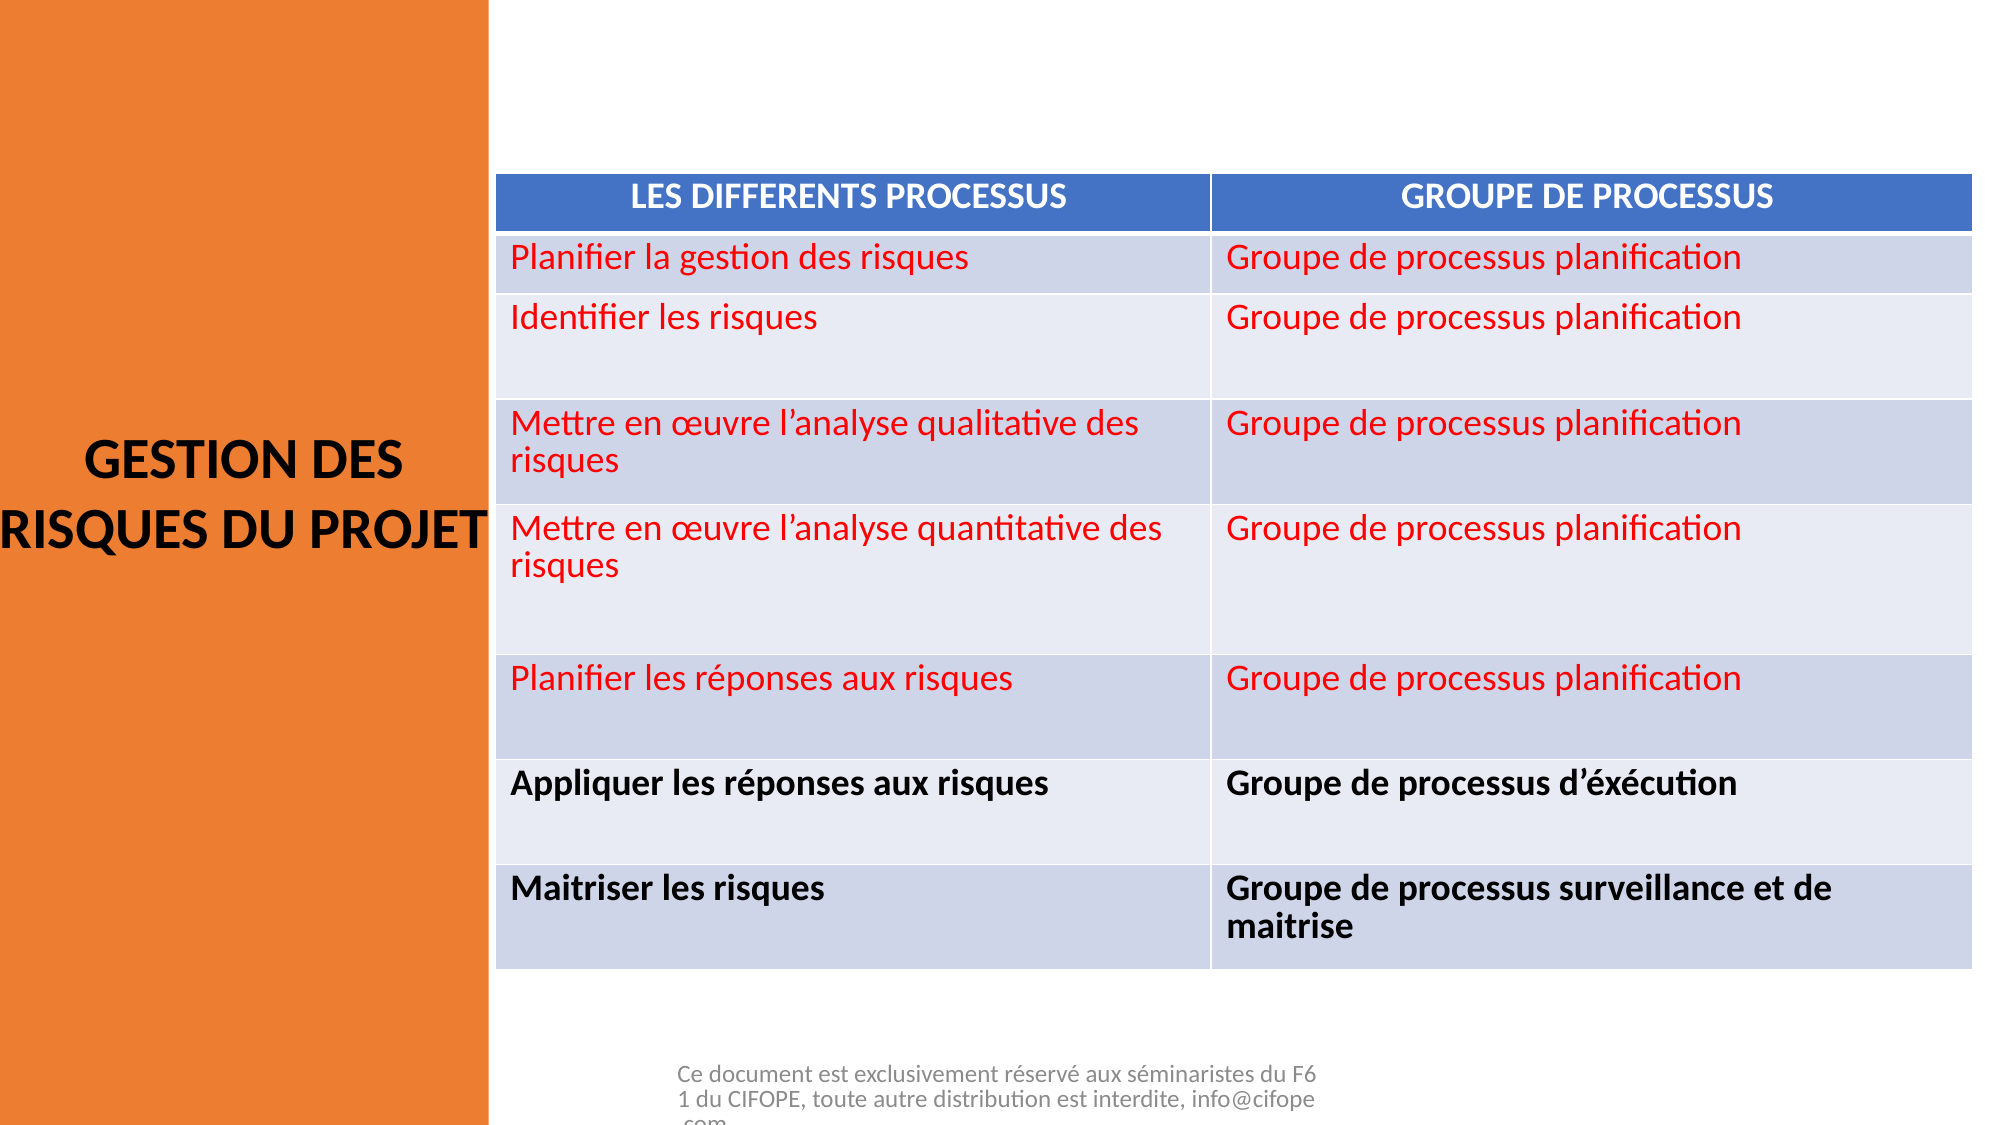

| LES DIFFERENTS PROCESSUS | GROUPE DE PROCESSUS |
| --- | --- |
| Planifier la gestion des risques | Groupe de processus planification |
| Identifier les risques | Groupe de processus planification |
| Mettre en œuvre l’analyse qualitative des risques | Groupe de processus planification |
| Mettre en œuvre l’analyse quantitative des risques | Groupe de processus planification |
| Planifier les réponses aux risques | Groupe de processus planification |
| Appliquer les réponses aux risques | Groupe de processus d’éxécution |
| Maitriser les risques | Groupe de processus surveillance et de maitrise |
GESTION DES RISQUES DU PROJET
Ce document est exclusivement réservé aux séminaristes du F61 du CIFOPE, toute autre distribution est interdite, info@cifope.com